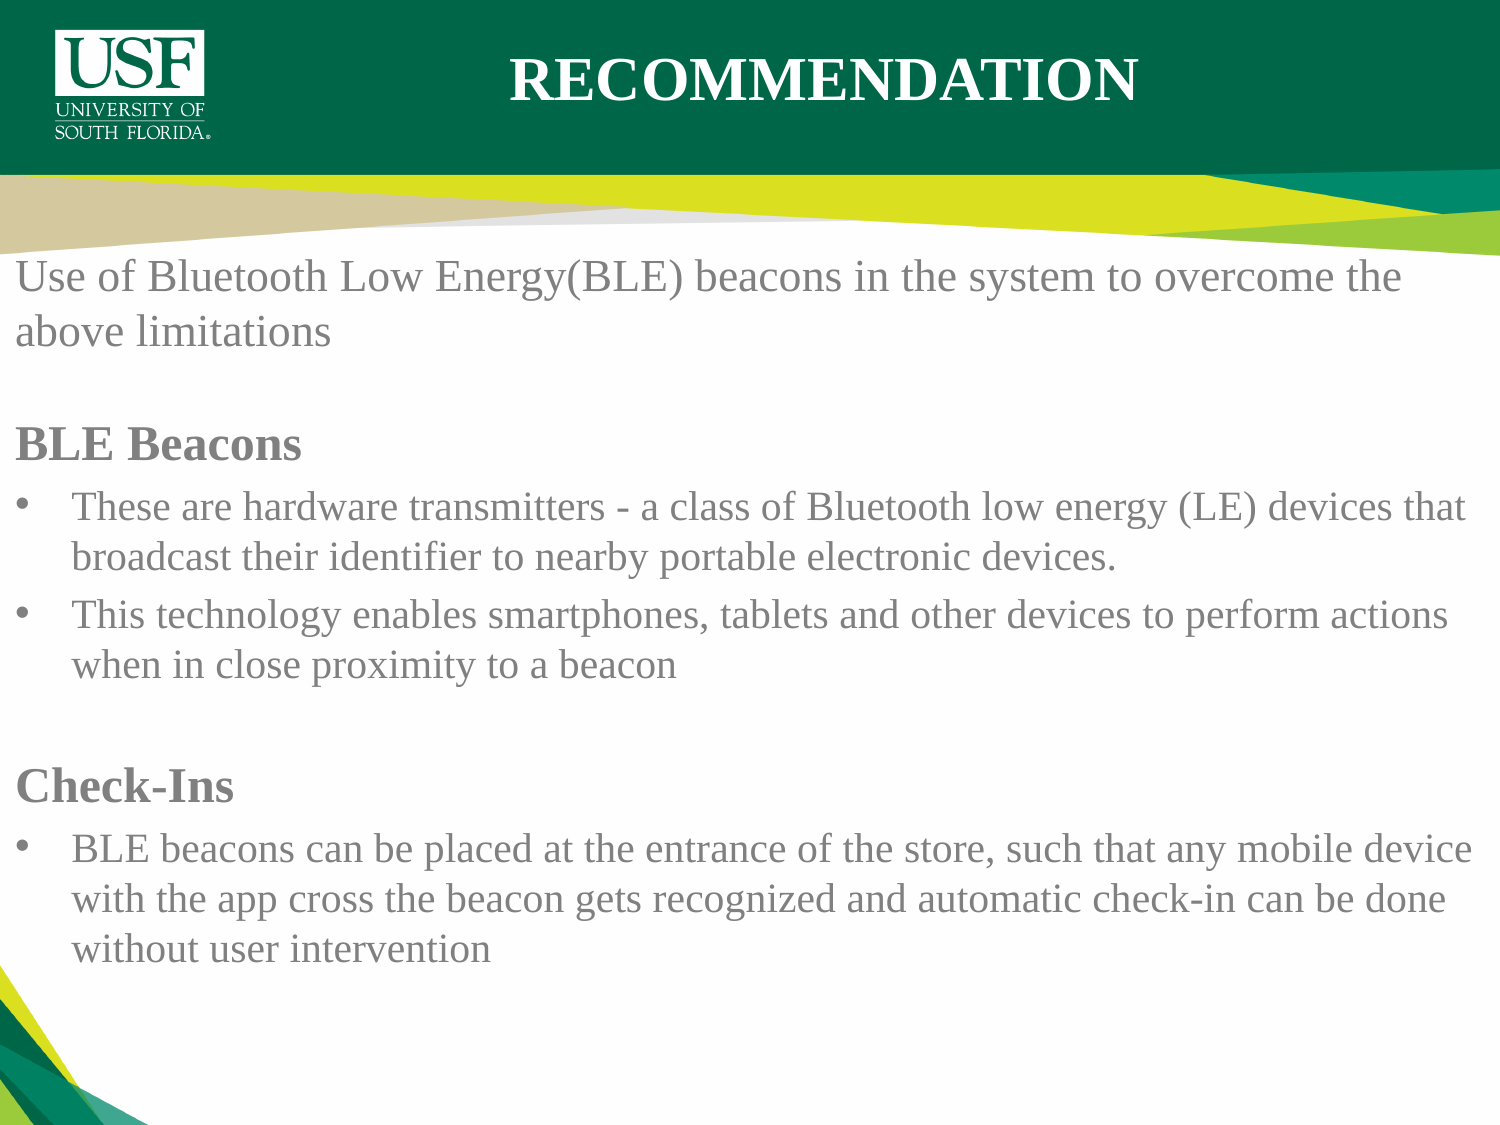

# RECOMMENDATION

Use of Bluetooth Low Energy(BLE) beacons in the system to overcome the above limitations
BLE Beacons
These are hardware transmitters - a class of Bluetooth low energy (LE) devices that broadcast their identifier to nearby portable electronic devices.
This technology enables smartphones, tablets and other devices to perform actions when in close proximity to a beacon
Check-Ins
BLE beacons can be placed at the entrance of the store, such that any mobile device with the app cross the beacon gets recognized and automatic check-in can be done without user intervention